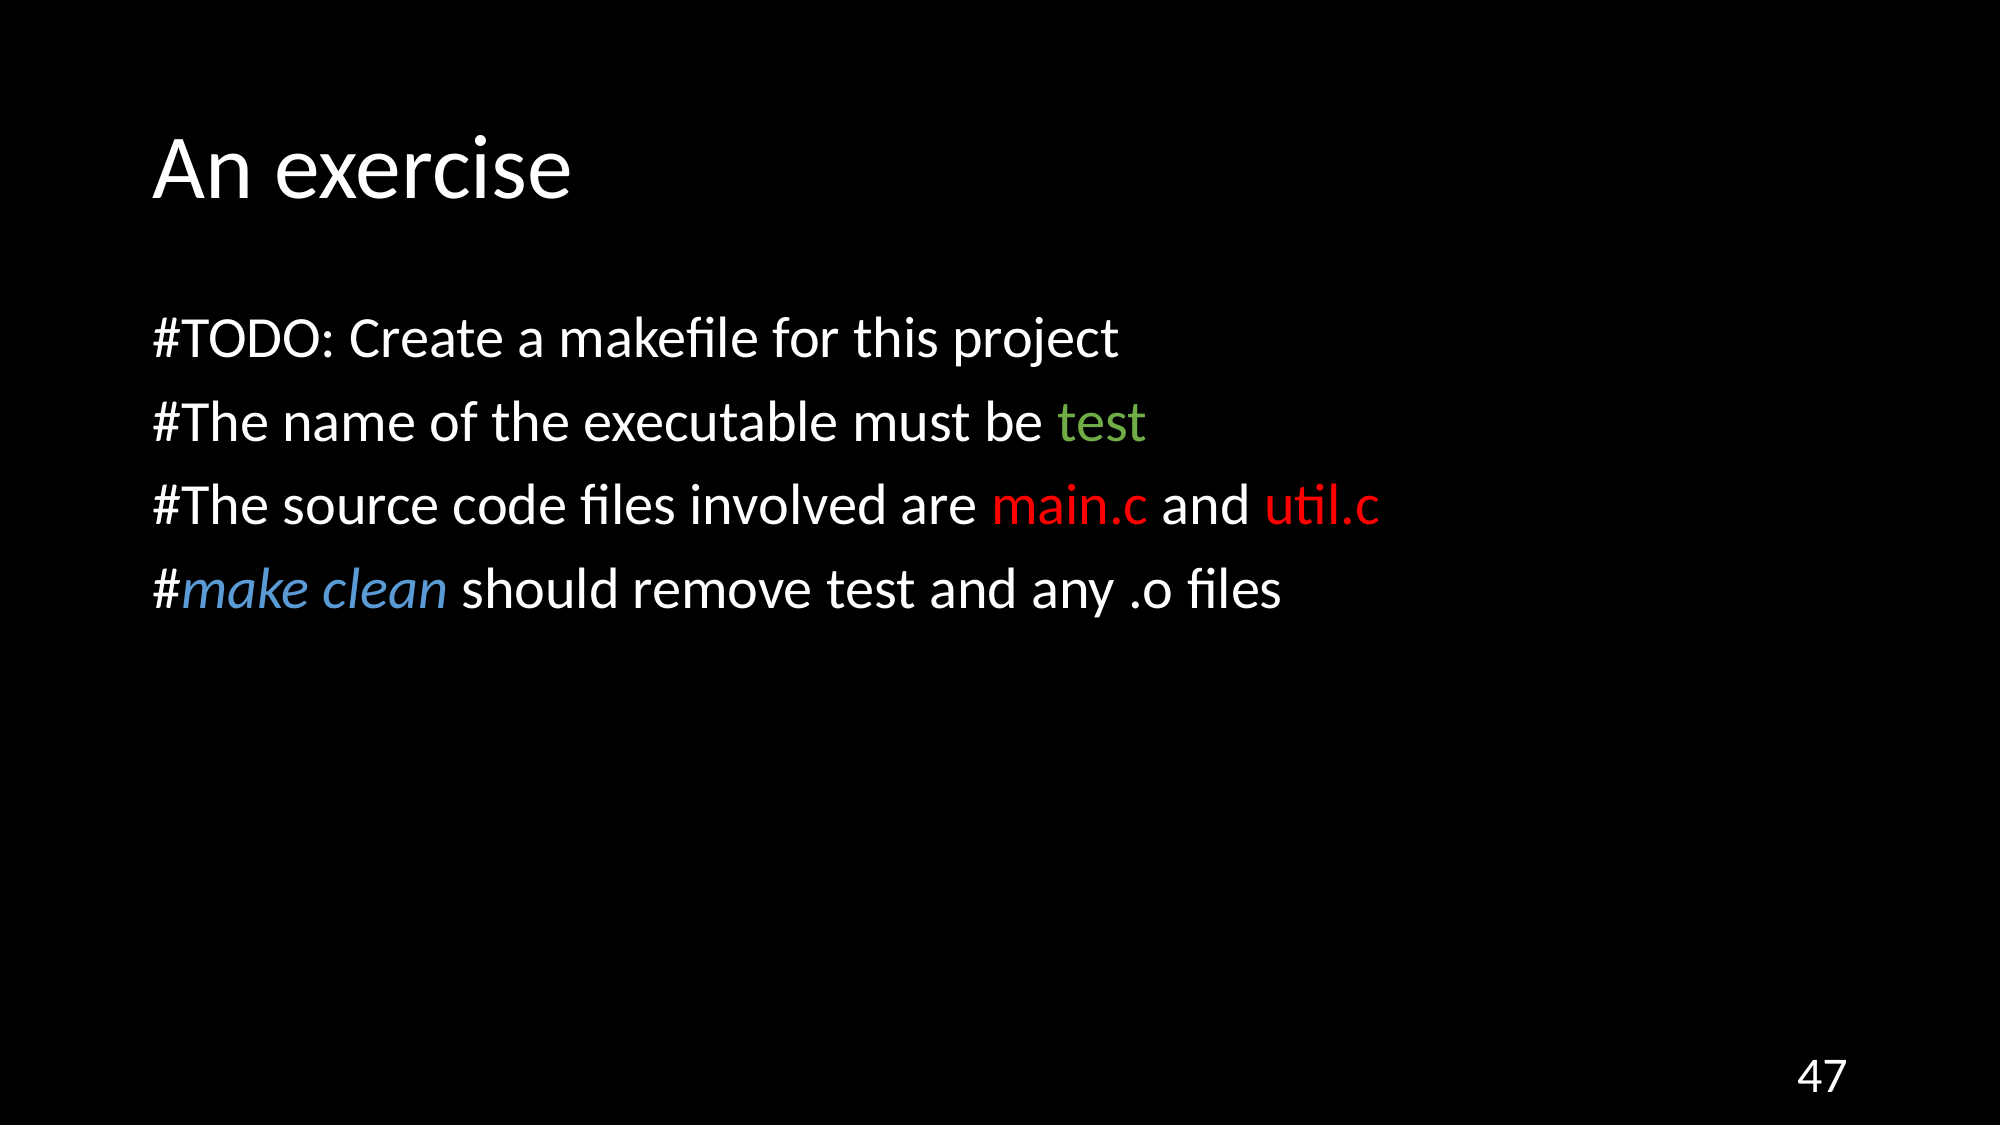

# An exercise
#TODO: Create a makefile for this project
#The name of the executable must be test
#The source code files involved are main.c and util.c
#make clean should remove test and any .o files
47